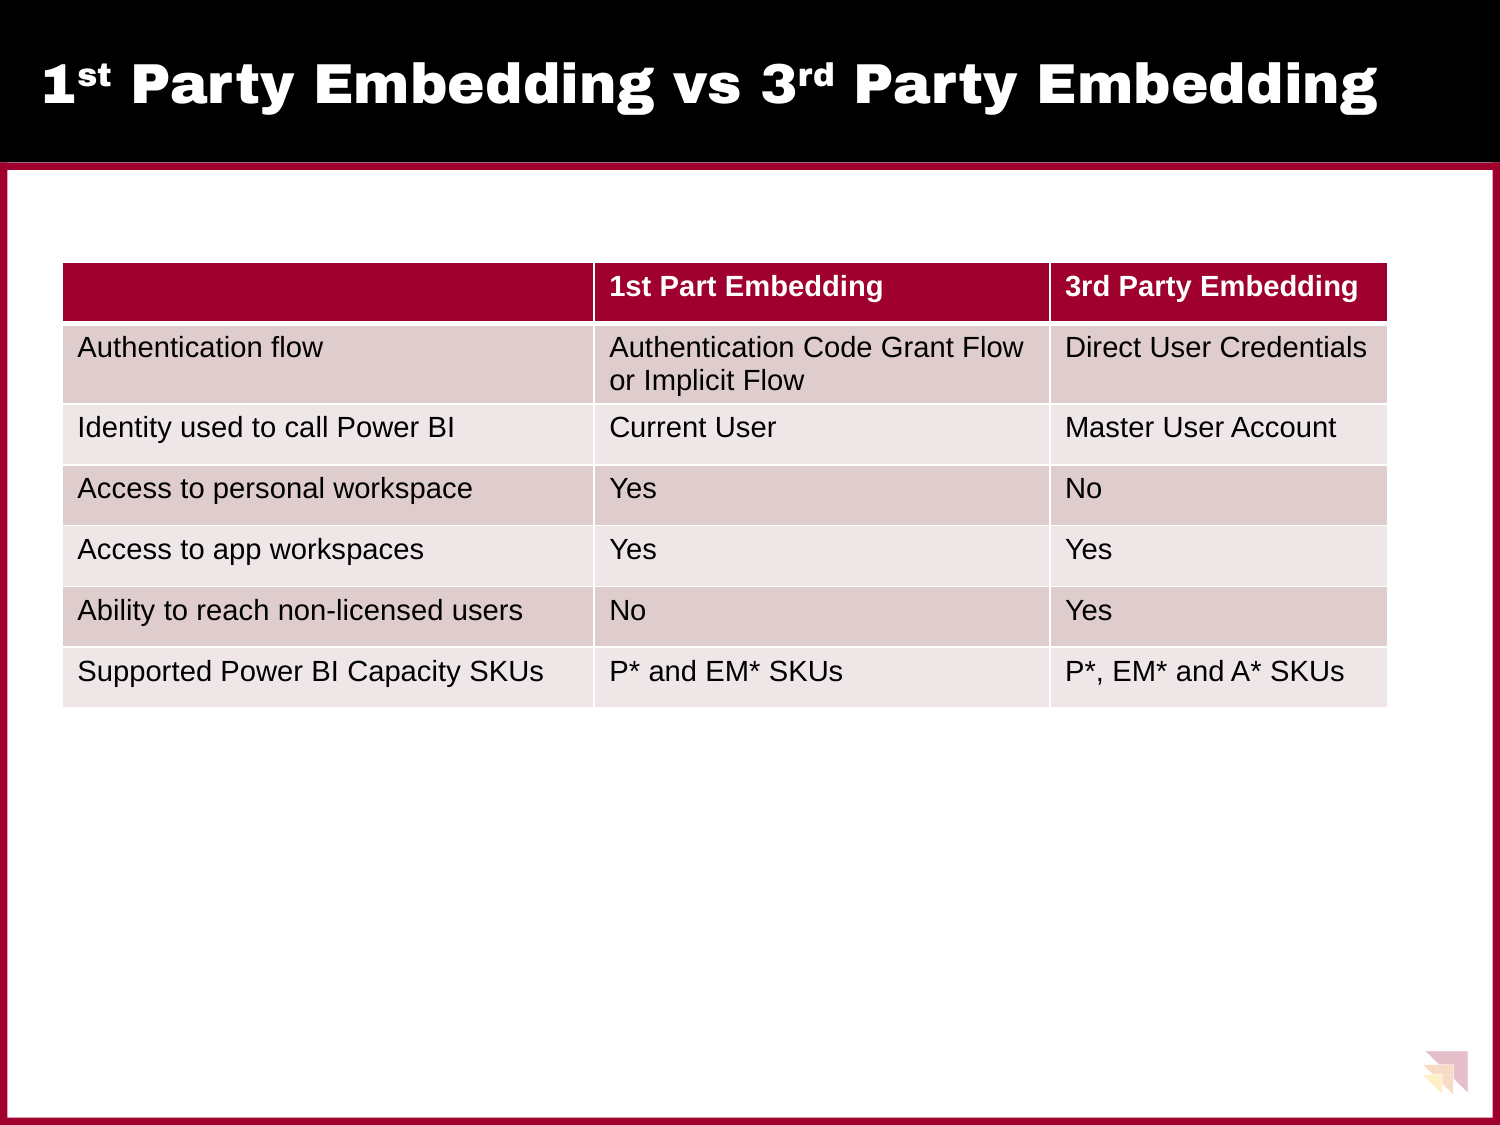

# 1st Party Embedding vs 3rd Party Embedding
|  | 1st Part Embedding | 3rd Party Embedding |
| --- | --- | --- |
| Authentication flow | Authentication Code Grant Flow or Implicit Flow | Direct User Credentials |
| Identity used to call Power BI | Current User | Master User Account |
| Access to personal workspace | Yes | No |
| Access to app workspaces | Yes | Yes |
| Ability to reach non-licensed users | No | Yes |
| Supported Power BI Capacity SKUs | P\* and EM\* SKUs | P\*, EM\* and A\* SKUs |